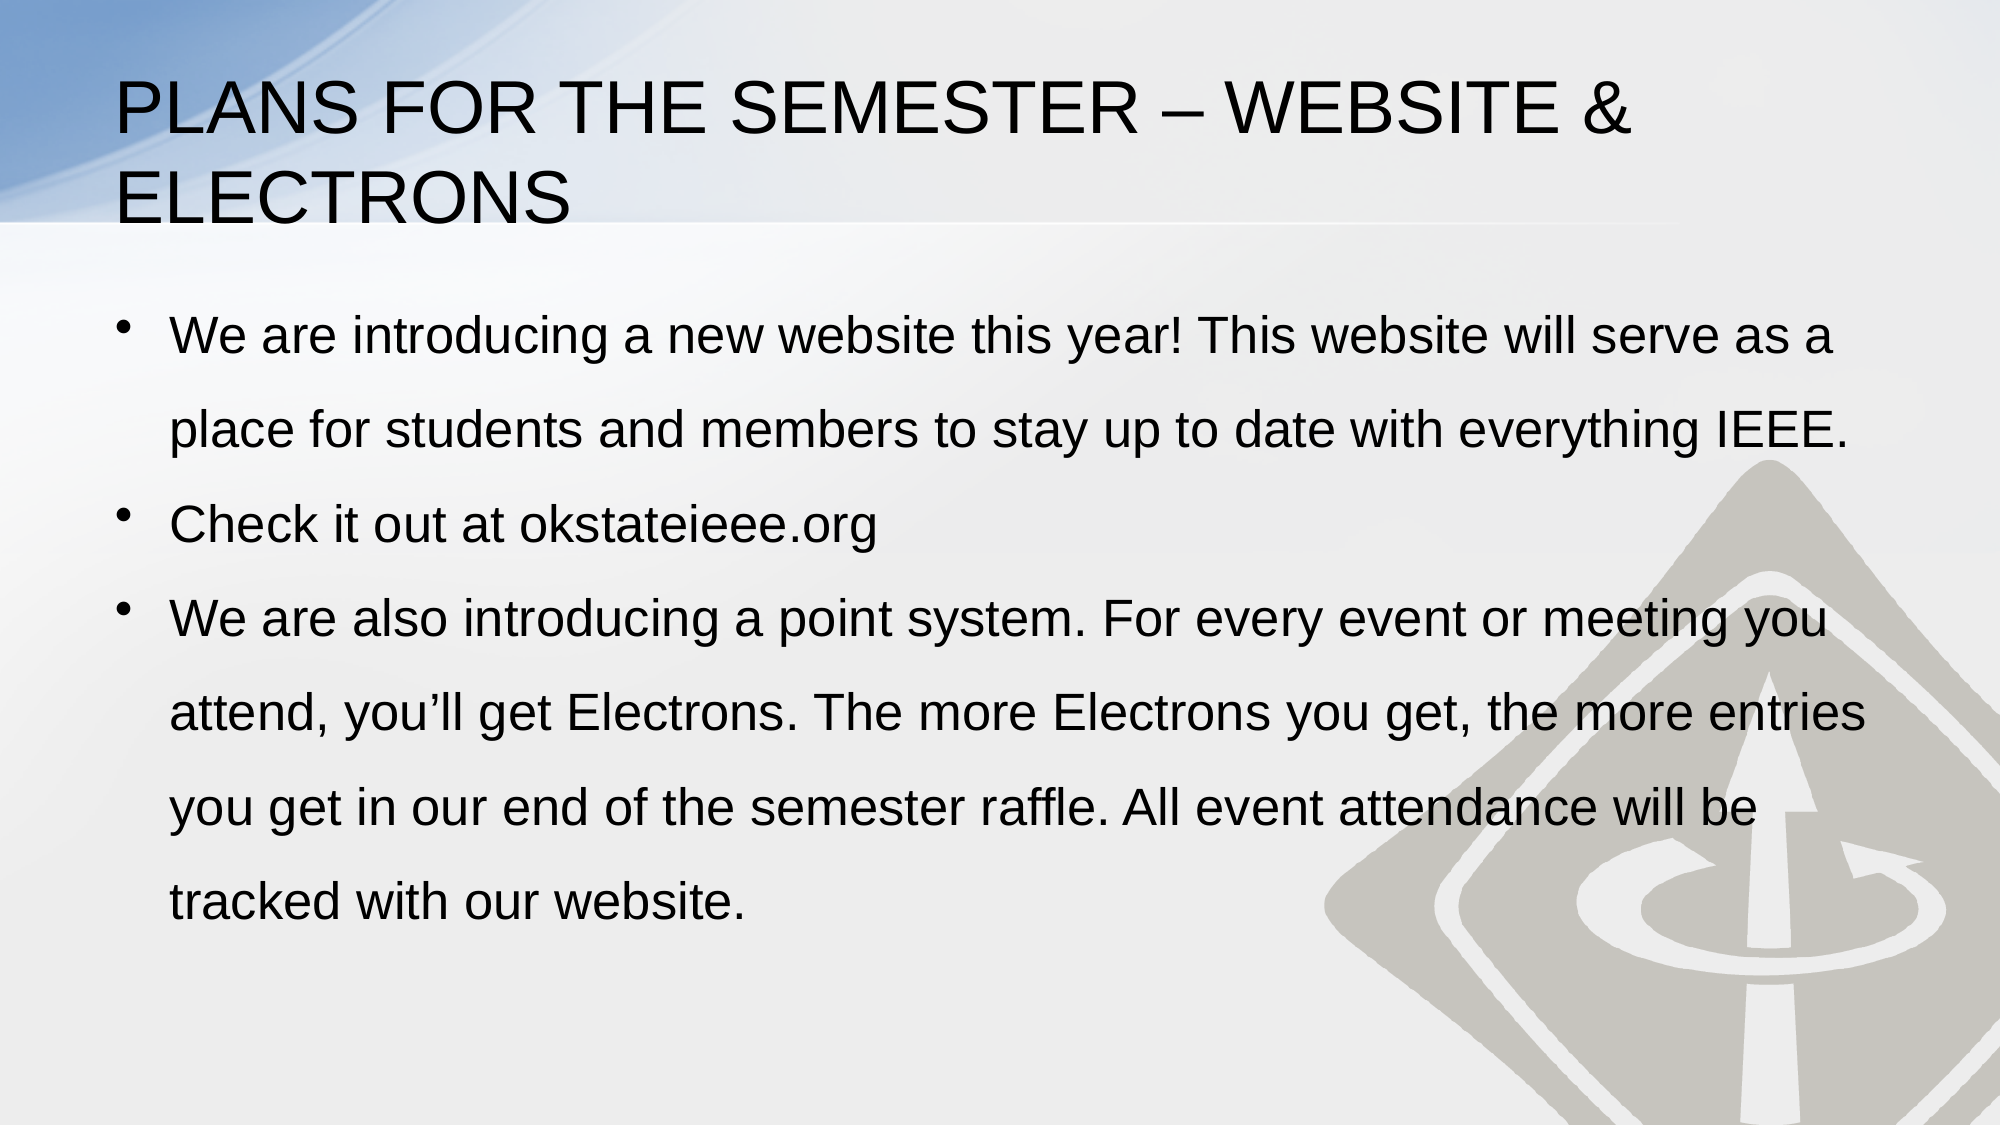

# PLANS FOR THE SEMESTER – WEBSITE & ELECTRONS
We are introducing a new website this year! This website will serve as a place for students and members to stay up to date with everything IEEE.
Check it out at okstateieee.org
We are also introducing a point system. For every event or meeting you attend, you’ll get Electrons. The more Electrons you get, the more entries you get in our end of the semester raffle. All event attendance will be tracked with our website.